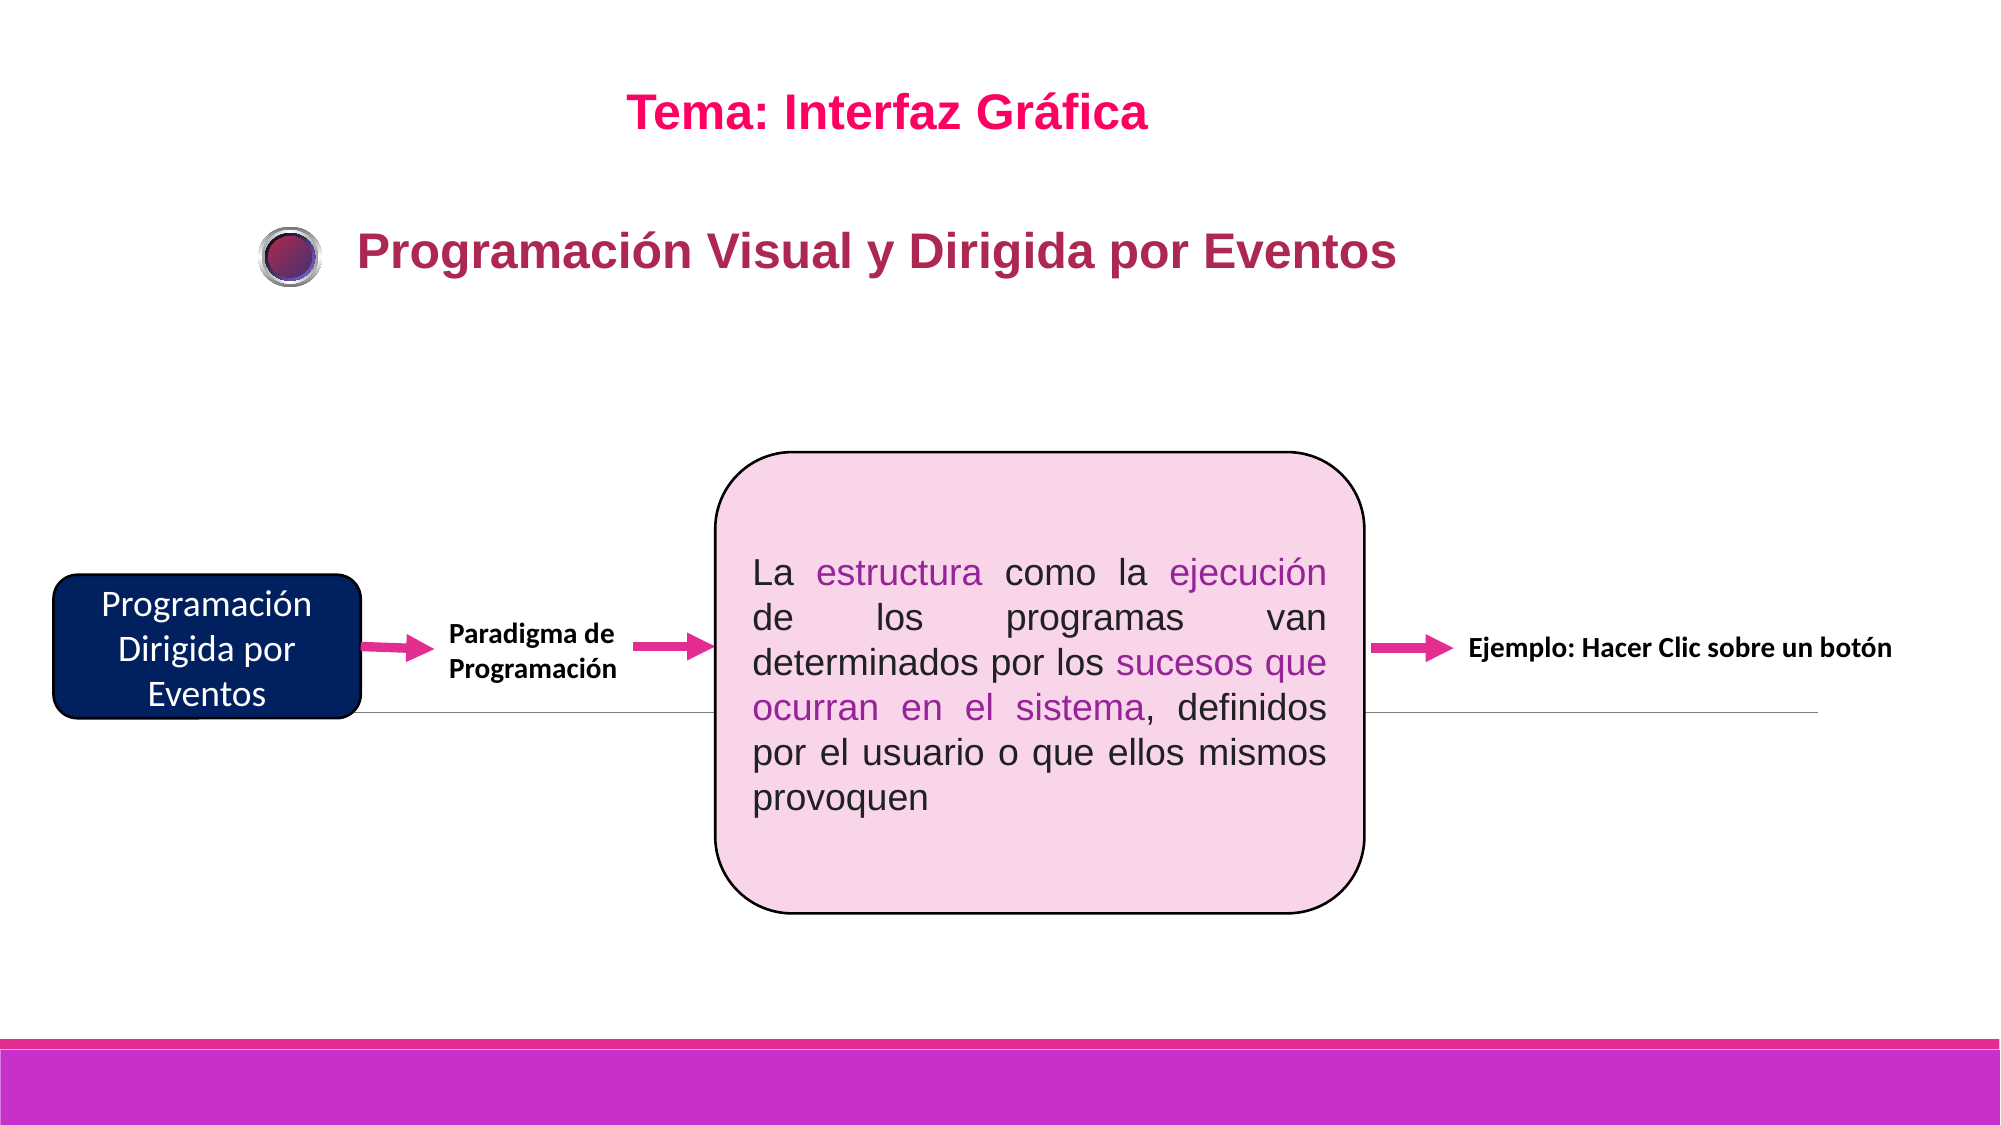

Tema: Interfaz Gráfica
Programación Visual y Dirigida por Eventos

La estructura como la ejecución de los programas van determinados por los sucesos que ocurran en el sistema, definidos por el usuario o que ellos mismos provoquen
Programación
Dirigida por Eventos
Paradigma de
Programación
Ejemplo: Hacer Clic sobre un botón